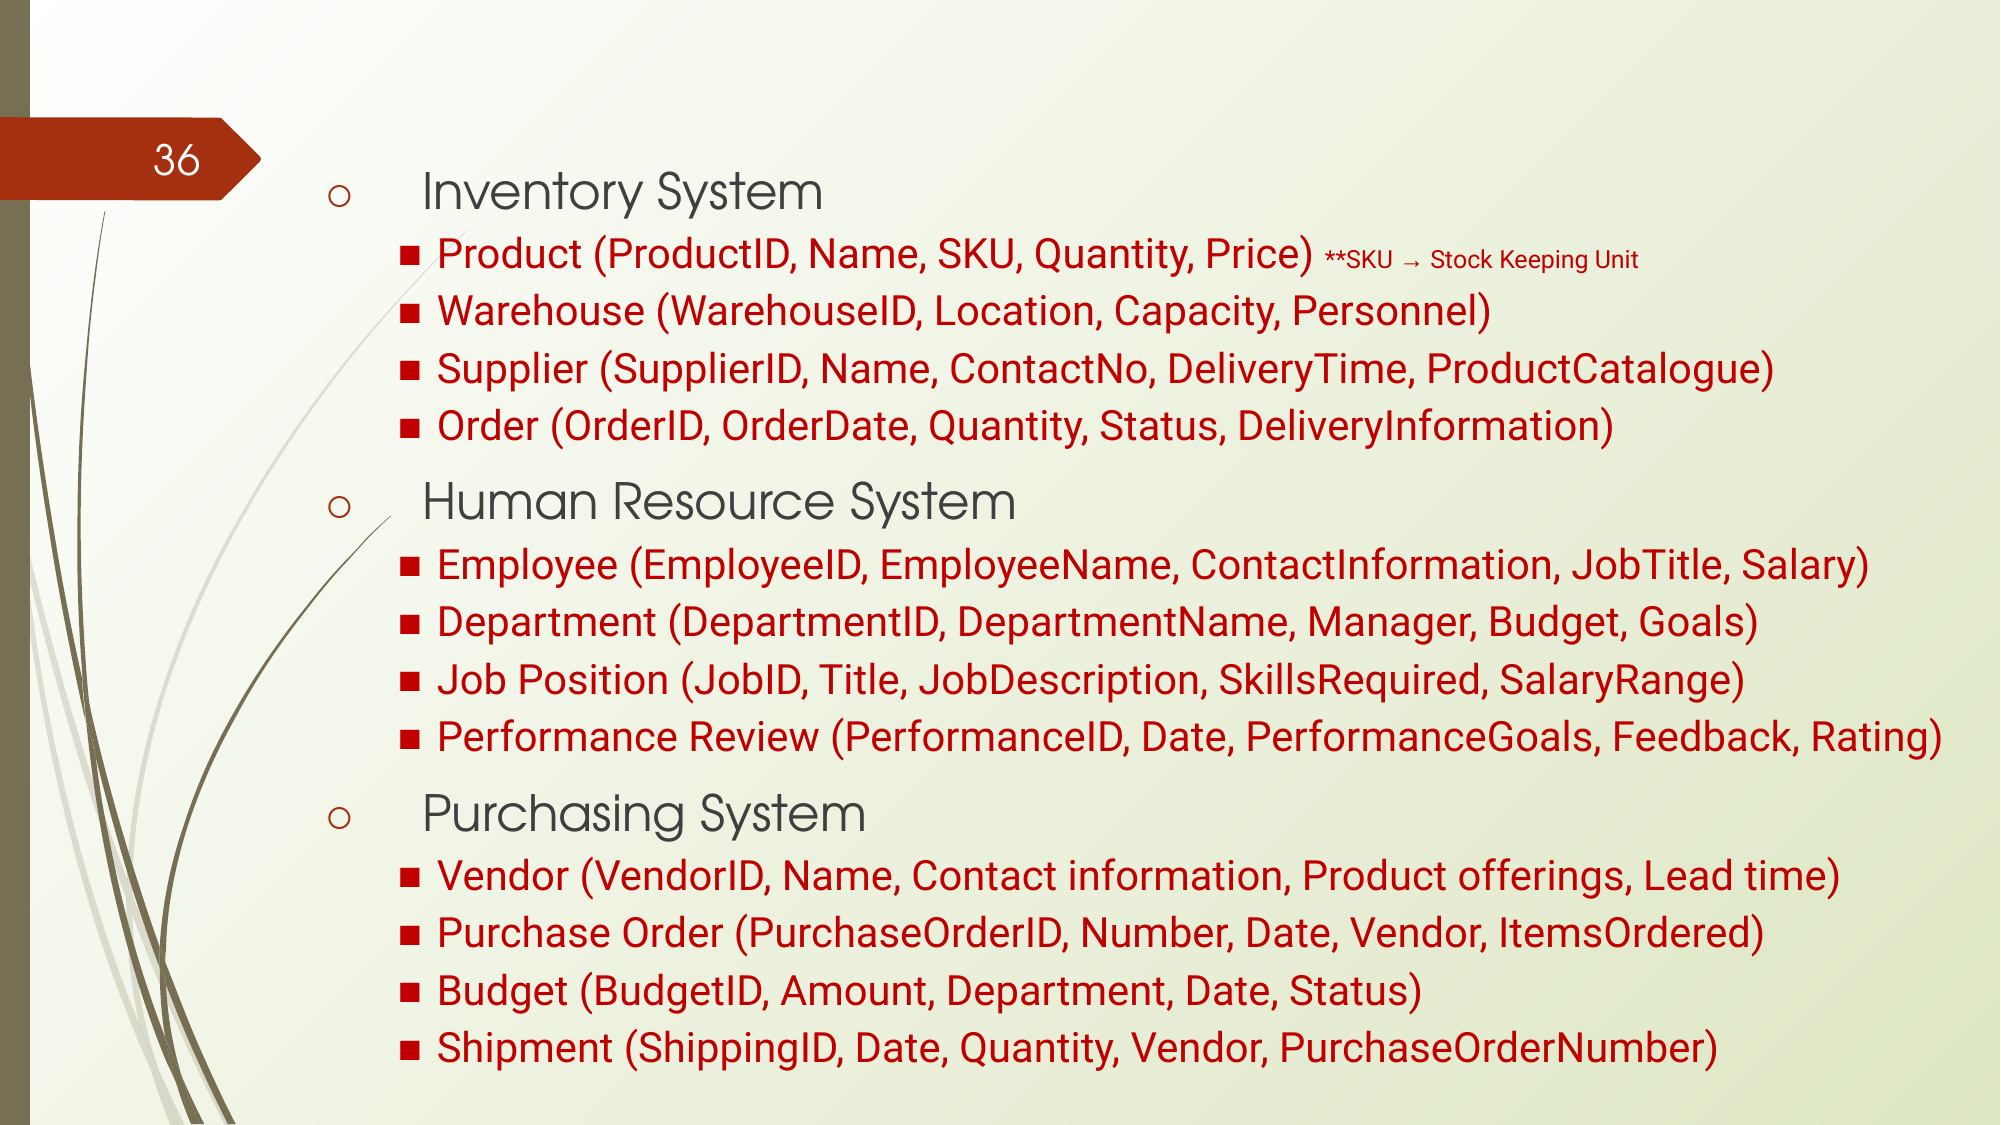

Inventory System
Product (ProductID, Name, SKU, Quantity, Price) **SKU → Stock Keeping Unit
Warehouse (WarehouseID, Location, Capacity, Personnel)
Supplier (SupplierID, Name, ContactNo, DeliveryTime, ProductCatalogue)
Order (OrderID, OrderDate, Quantity, Status, DeliveryInformation)
Human Resource System
Employee (EmployeeID, EmployeeName, ContactInformation, JobTitle, Salary)
Department (DepartmentID, DepartmentName, Manager, Budget, Goals)
Job Position (JobID, Title, JobDescription, SkillsRequired, SalaryRange)
Performance Review (PerformanceID, Date, PerformanceGoals, Feedback, Rating)
Purchasing System
Vendor (VendorID, Name, Contact information, Product offerings, Lead time)
Purchase Order (PurchaseOrderID, Number, Date, Vendor, ItemsOrdered)
Budget (BudgetID, Amount, Department, Date, Status)
Shipment (ShippingID, Date, Quantity, Vendor, PurchaseOrderNumber)
36